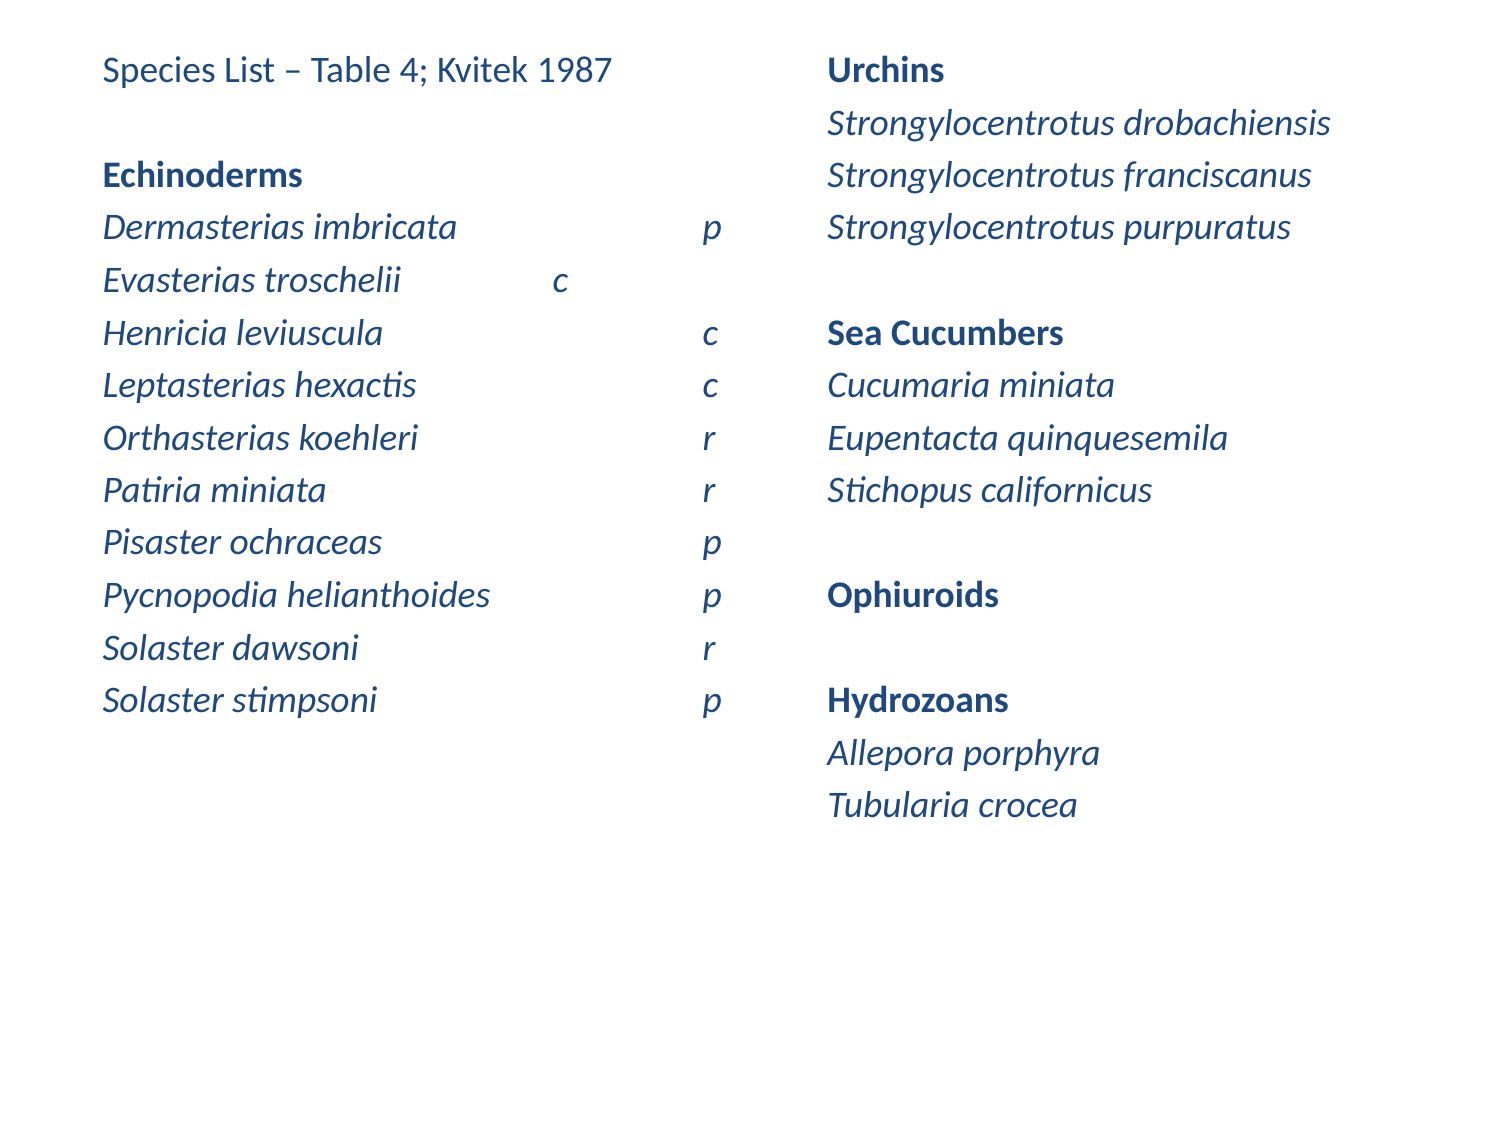

Species List – Table 4; Kvitek 1987

Echinoderms
Dermasterias imbricata		p
Evasterias troschelii		c
Henricia leviuscula			c
Leptasterias hexactis		c
Orthasterias koehleri		r
Patiria miniata			r
Pisaster ochraceas			p
Pycnopodia helianthoides		p
Solaster dawsoni			r
Solaster stimpsoni			p
Urchins
Strongylocentrotus drobachiensis
Strongylocentrotus franciscanus
Strongylocentrotus purpuratus

Sea Cucumbers
Cucumaria miniata
Eupentacta quinquesemila
Stichopus californicus

Ophiuroids

Hydrozoans
Allepora porphyra
Tubularia crocea